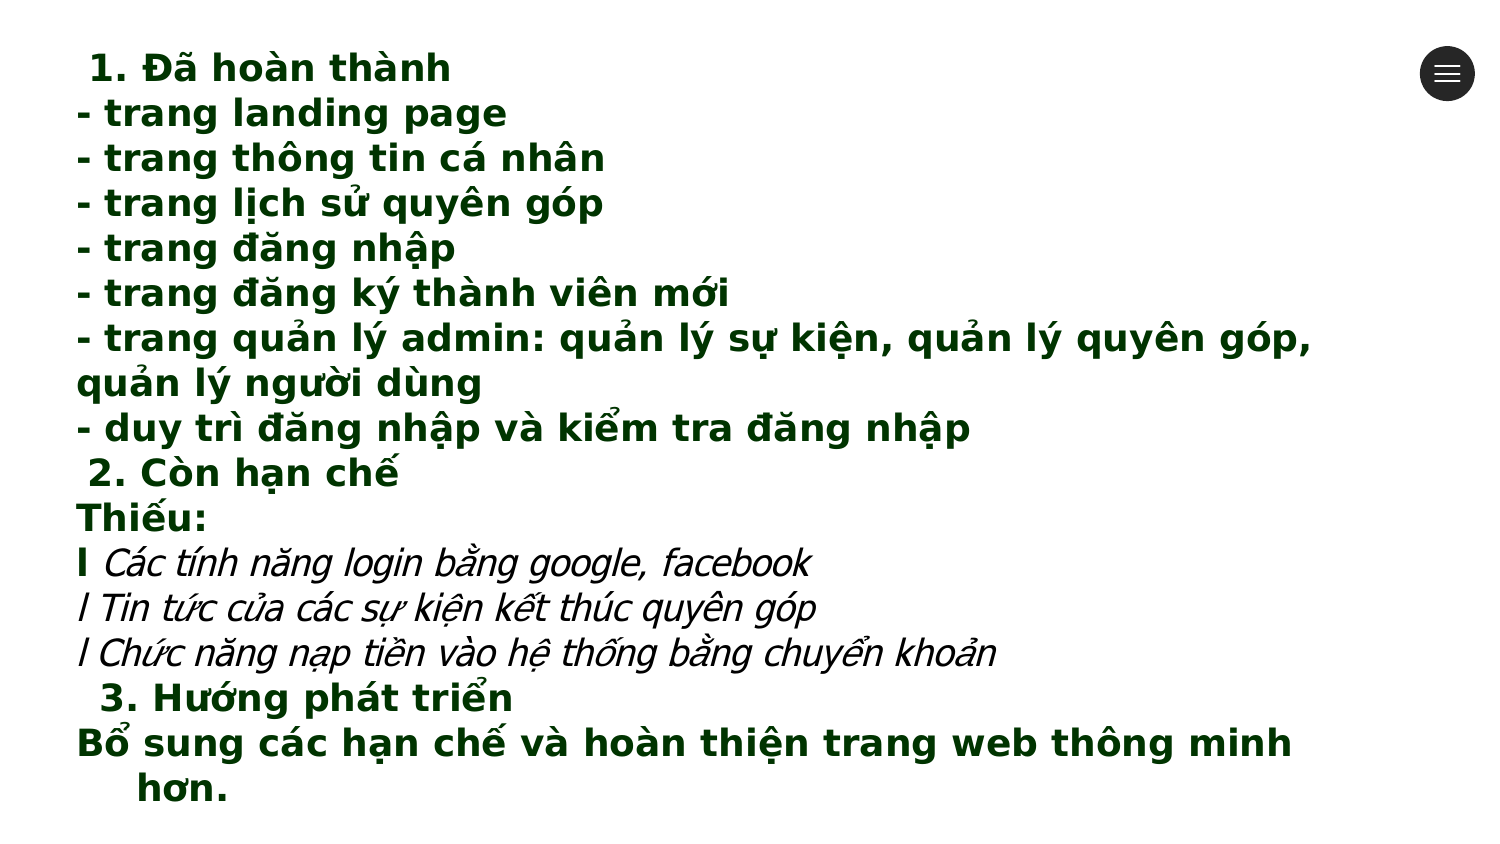

1. Đã hoàn thành- trang landing page- trang thông tin cá nhân- trang lịch sử quyên góp- trang đăng nhập- trang đăng ký thành viên mới- trang quản lý admin: quản lý sự kiện, quản lý quyên góp, quản lý người dùng- duy trì đăng nhập và kiểm tra đăng nhập
 2. Còn hạn chếThiếu: l Các tính năng login bằng google, facebookl Tin tức của các sự kiện kết thúc quyên gópl Chức năng nạp tiền vào hệ thống bằng chuyển khoản
  3. Hướng phát triểnBổ sung các hạn chế và hoàn thiện trang web thông minh hơn.